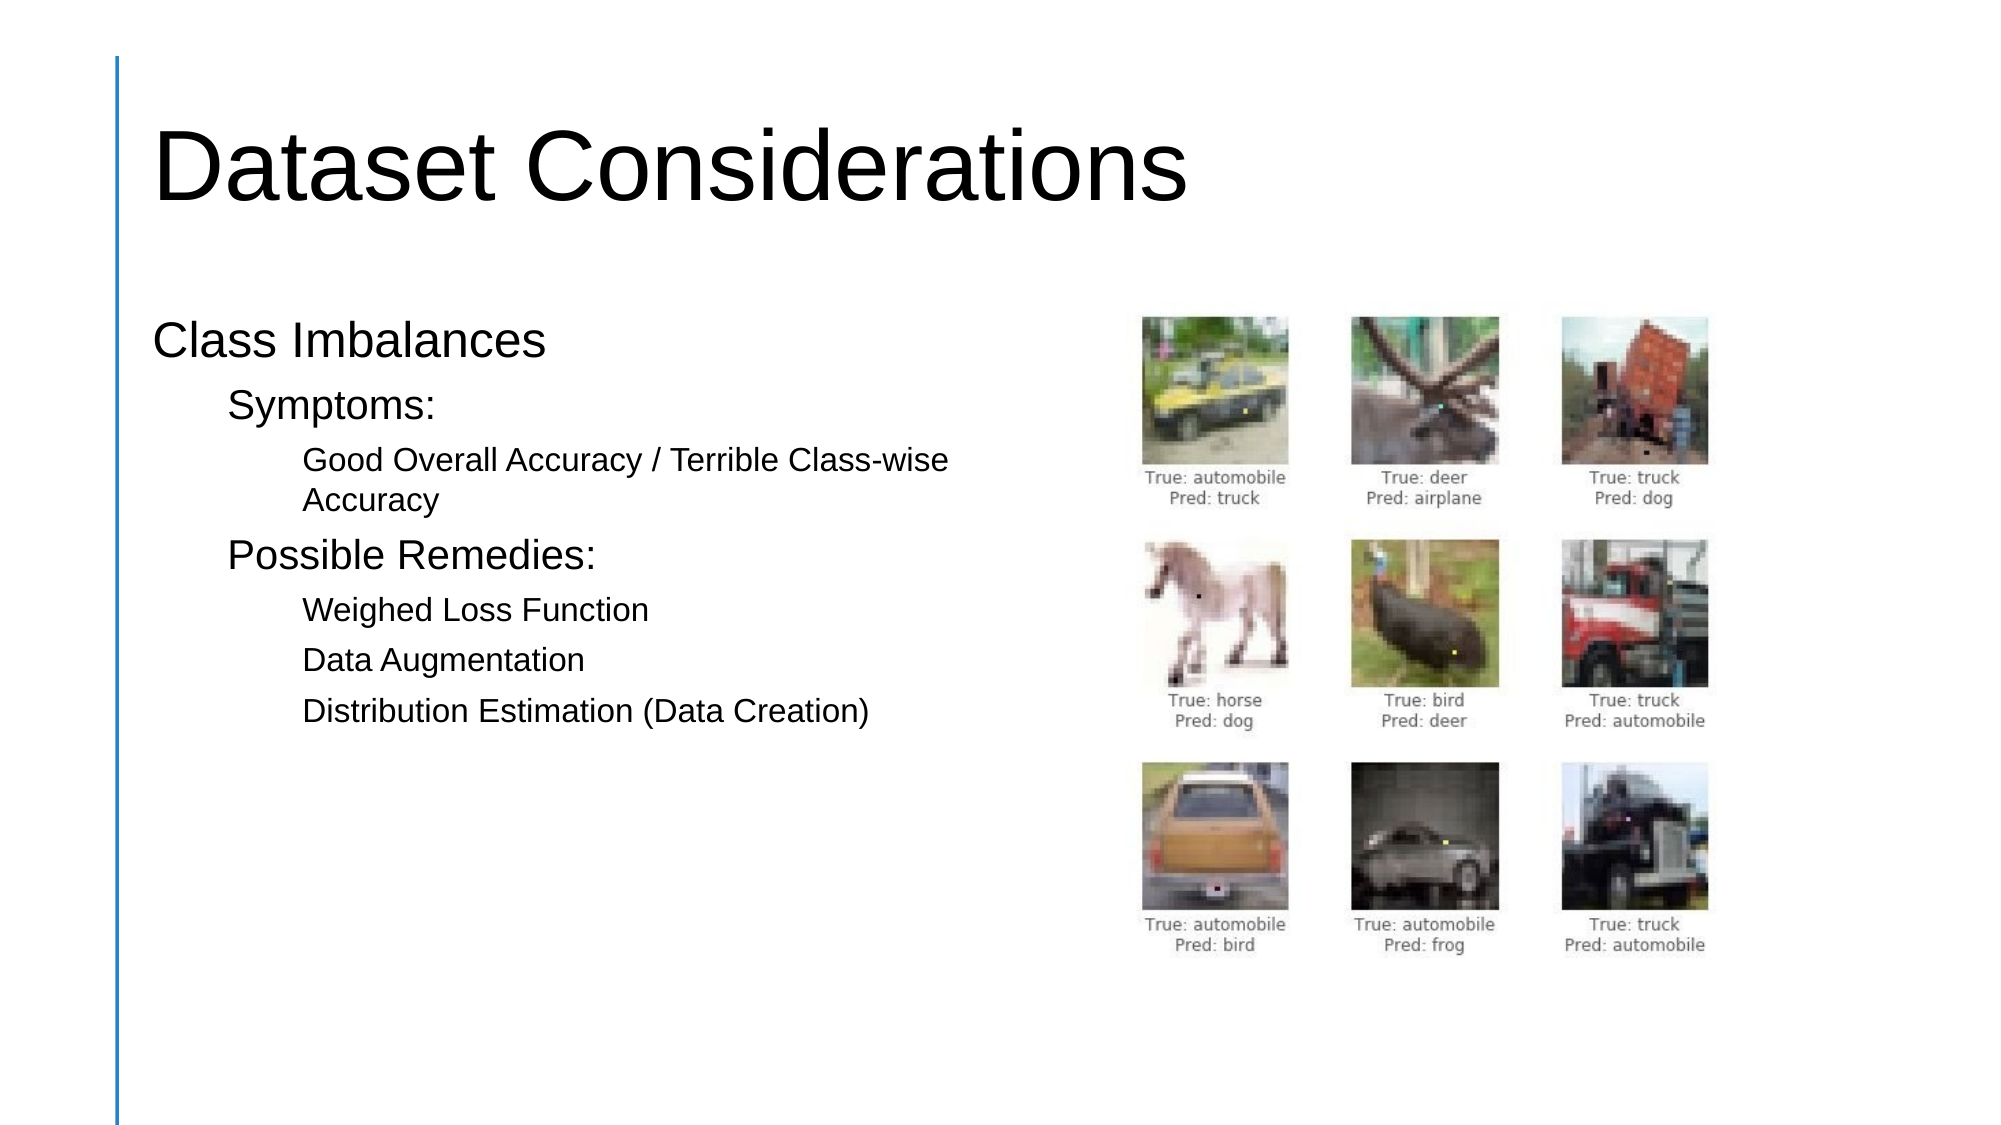

# Dataset Considerations
Class Imbalances
Symptoms:
Good Overall Accuracy / Terrible Class-wise Accuracy
Possible Remedies:
Weighed Loss Function
Data Augmentation
Distribution Estimation (Data Creation)